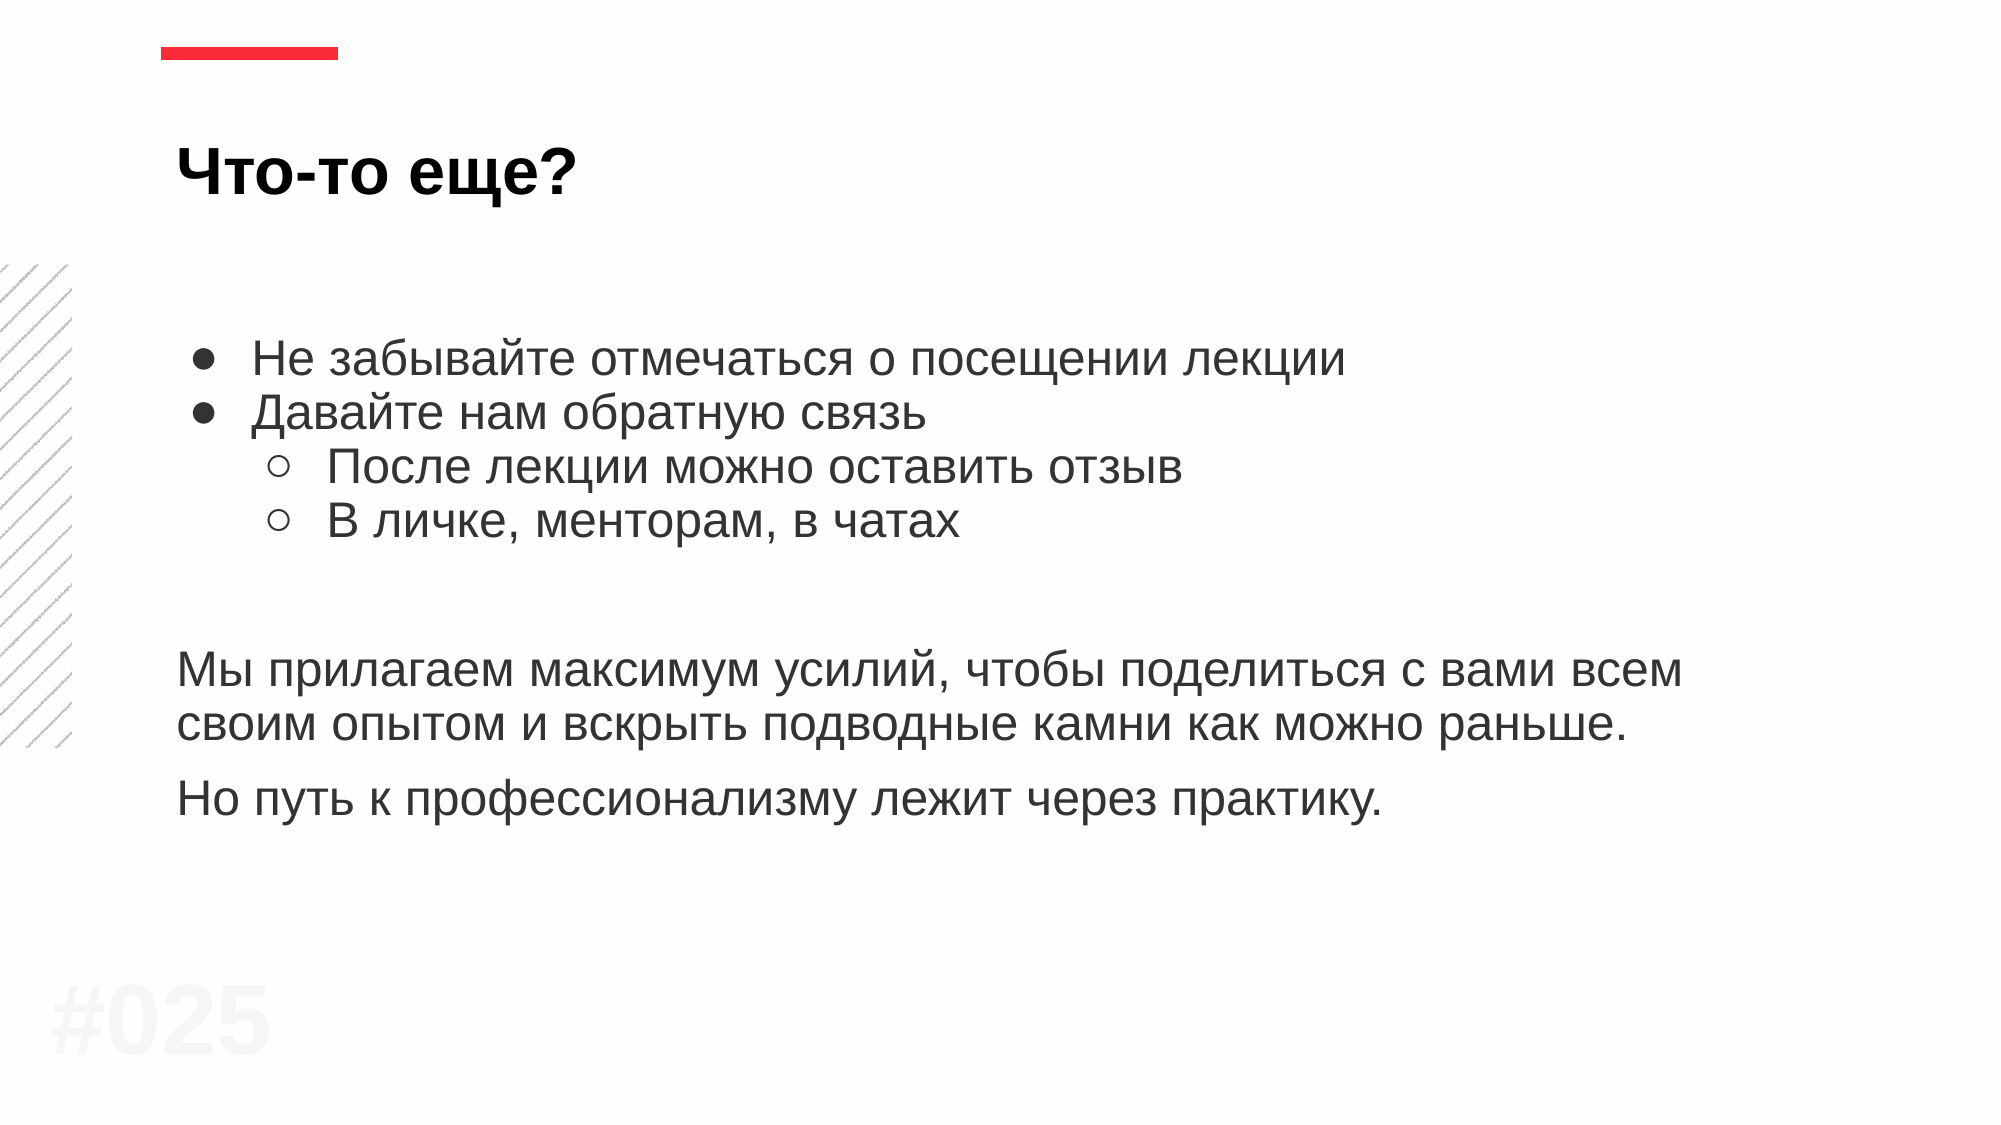

Что-то еще?
Не забывайте отмечаться о посещении лекции
Давайте нам обратную связь
После лекции можно оставить отзыв
В личке, менторам, в чатах

Мы прилагаем максимум усилий, чтобы поделиться с вами всем своим опытом и вскрыть подводные камни как можно раньше.
Но путь к профессионализму лежит через практику.
#025